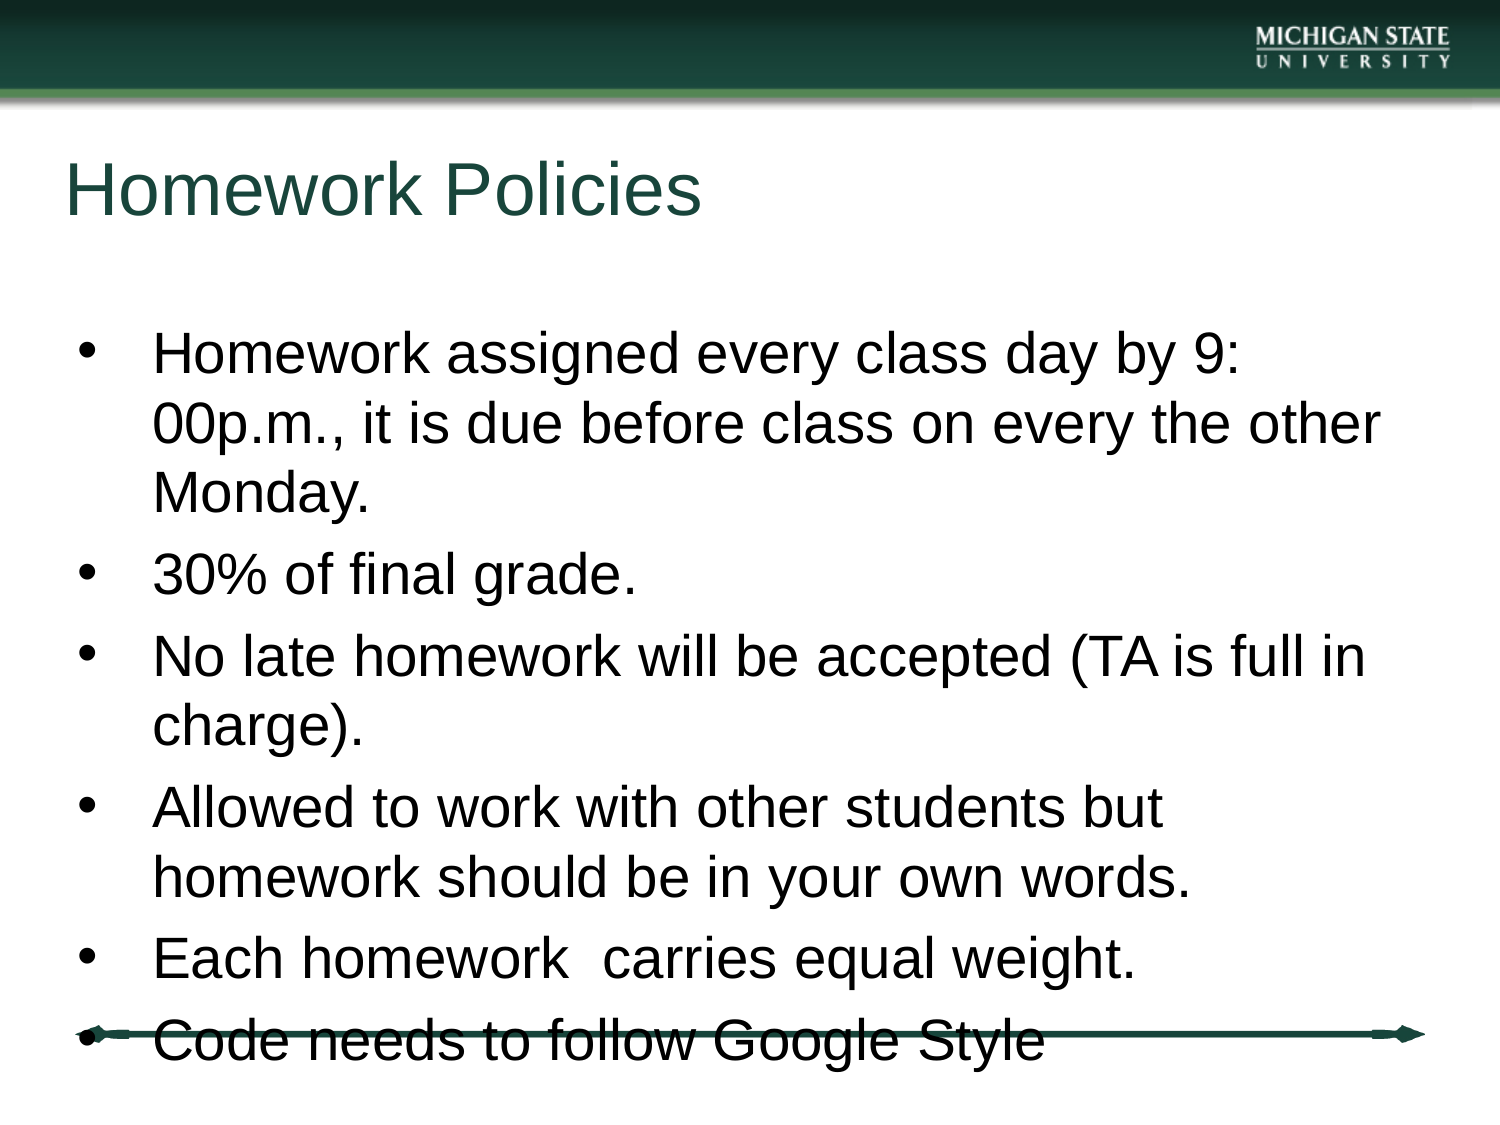

Homework Policies
Homework assigned every class day by 9: 00p.m., it is due before class on every the other Monday.
30% of final grade.
No late homework will be accepted (TA is full in charge).
Allowed to work with other students but homework should be in your own words.
Each homework  carries equal weight.
Code needs to follow Google Style